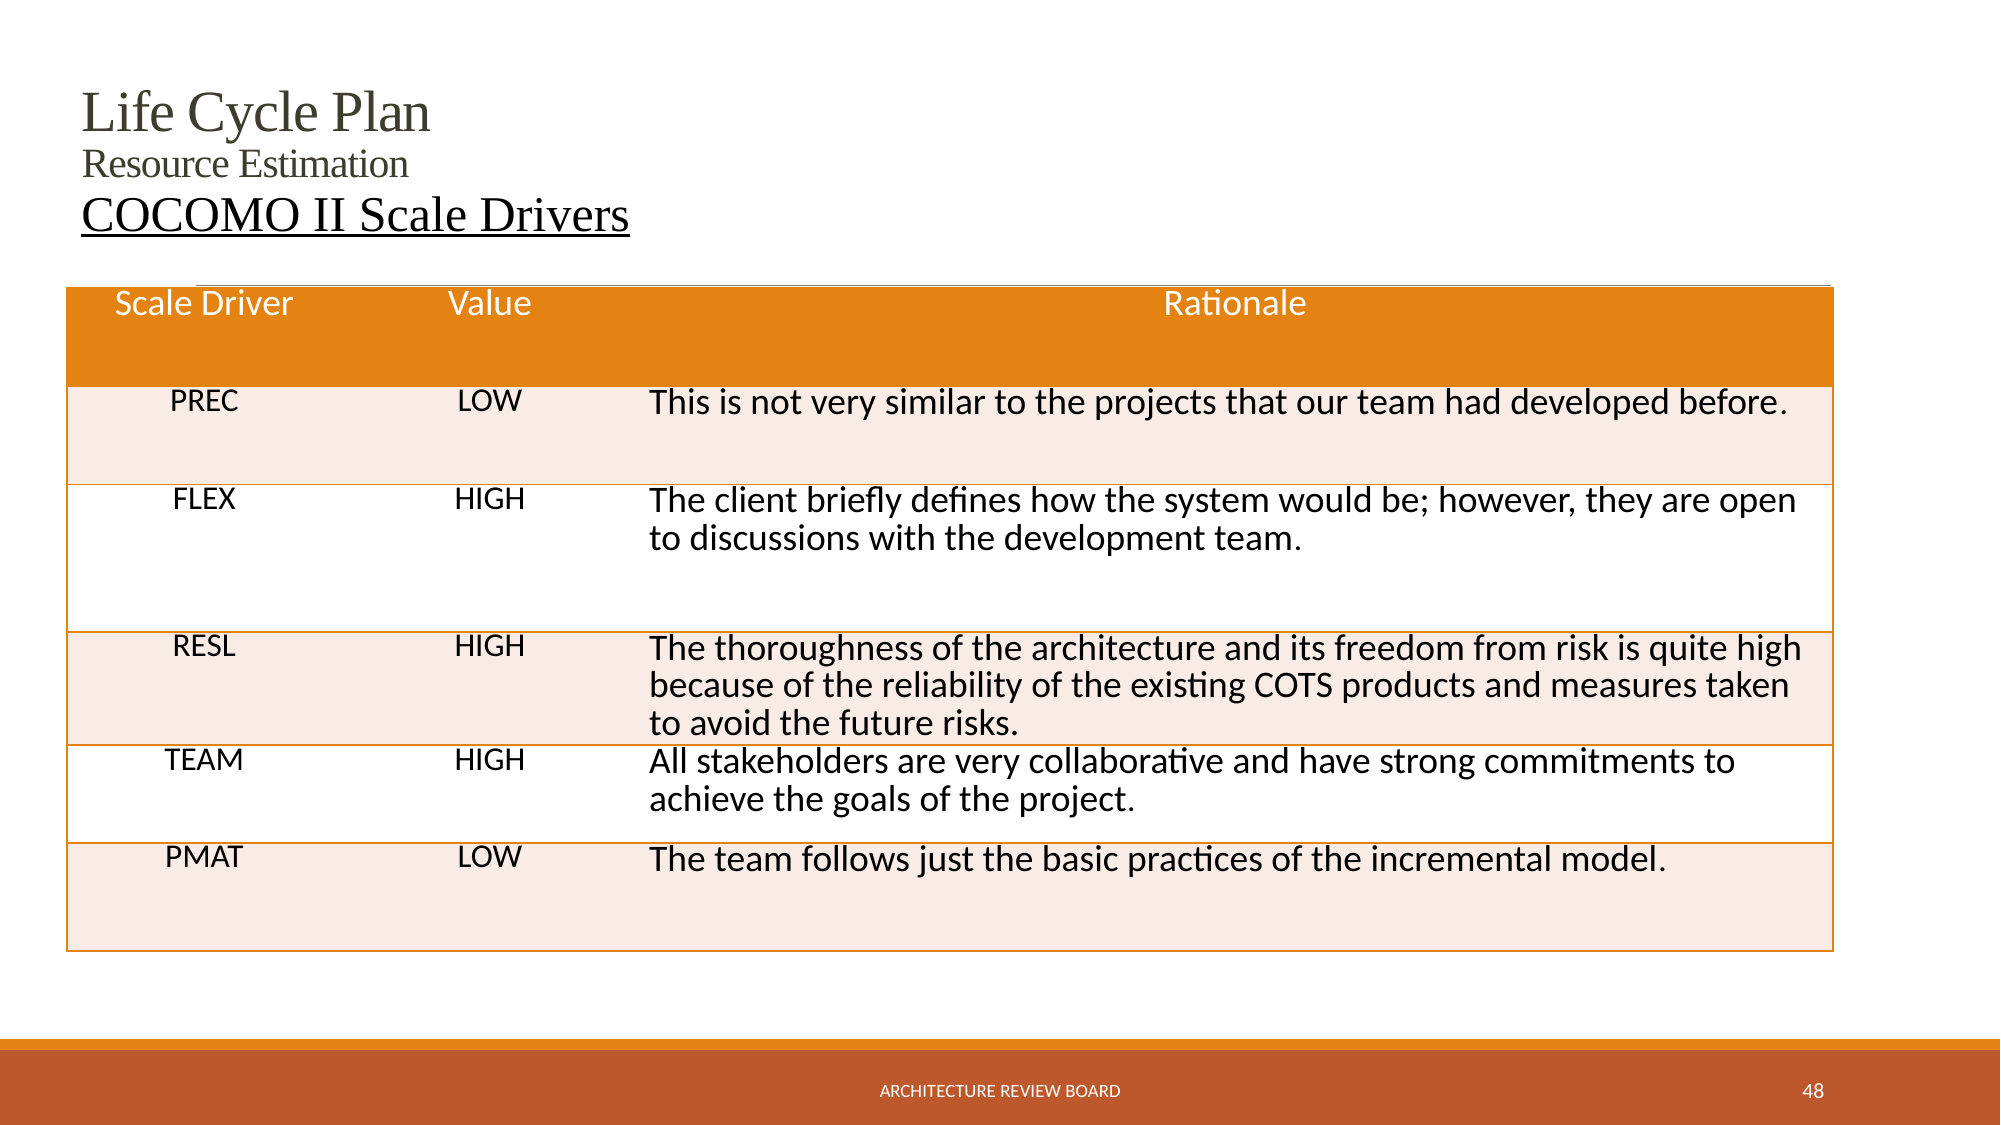

# Life Cycle Plan Resource Estimation
COCOMO II Scale Drivers
| Scale Driver | Value | Rationale |
| --- | --- | --- |
| PREC | LOW | This is not very similar to the projects that our team had developed before. |
| FLEX | HIGH | The client briefly defines how the system would be; however, they are open to discussions with the development team. |
| RESL | HIGH | The thoroughness of the architecture and its freedom from risk is quite high because of the reliability of the existing COTS products and measures taken to avoid the future risks. |
| TEAM | HIGH | All stakeholders are very collaborative and have strong commitments to achieve the goals of the project. |
| PMAT | LOW | The team follows just the basic practices of the incremental model. |
Architecture Review Board
48